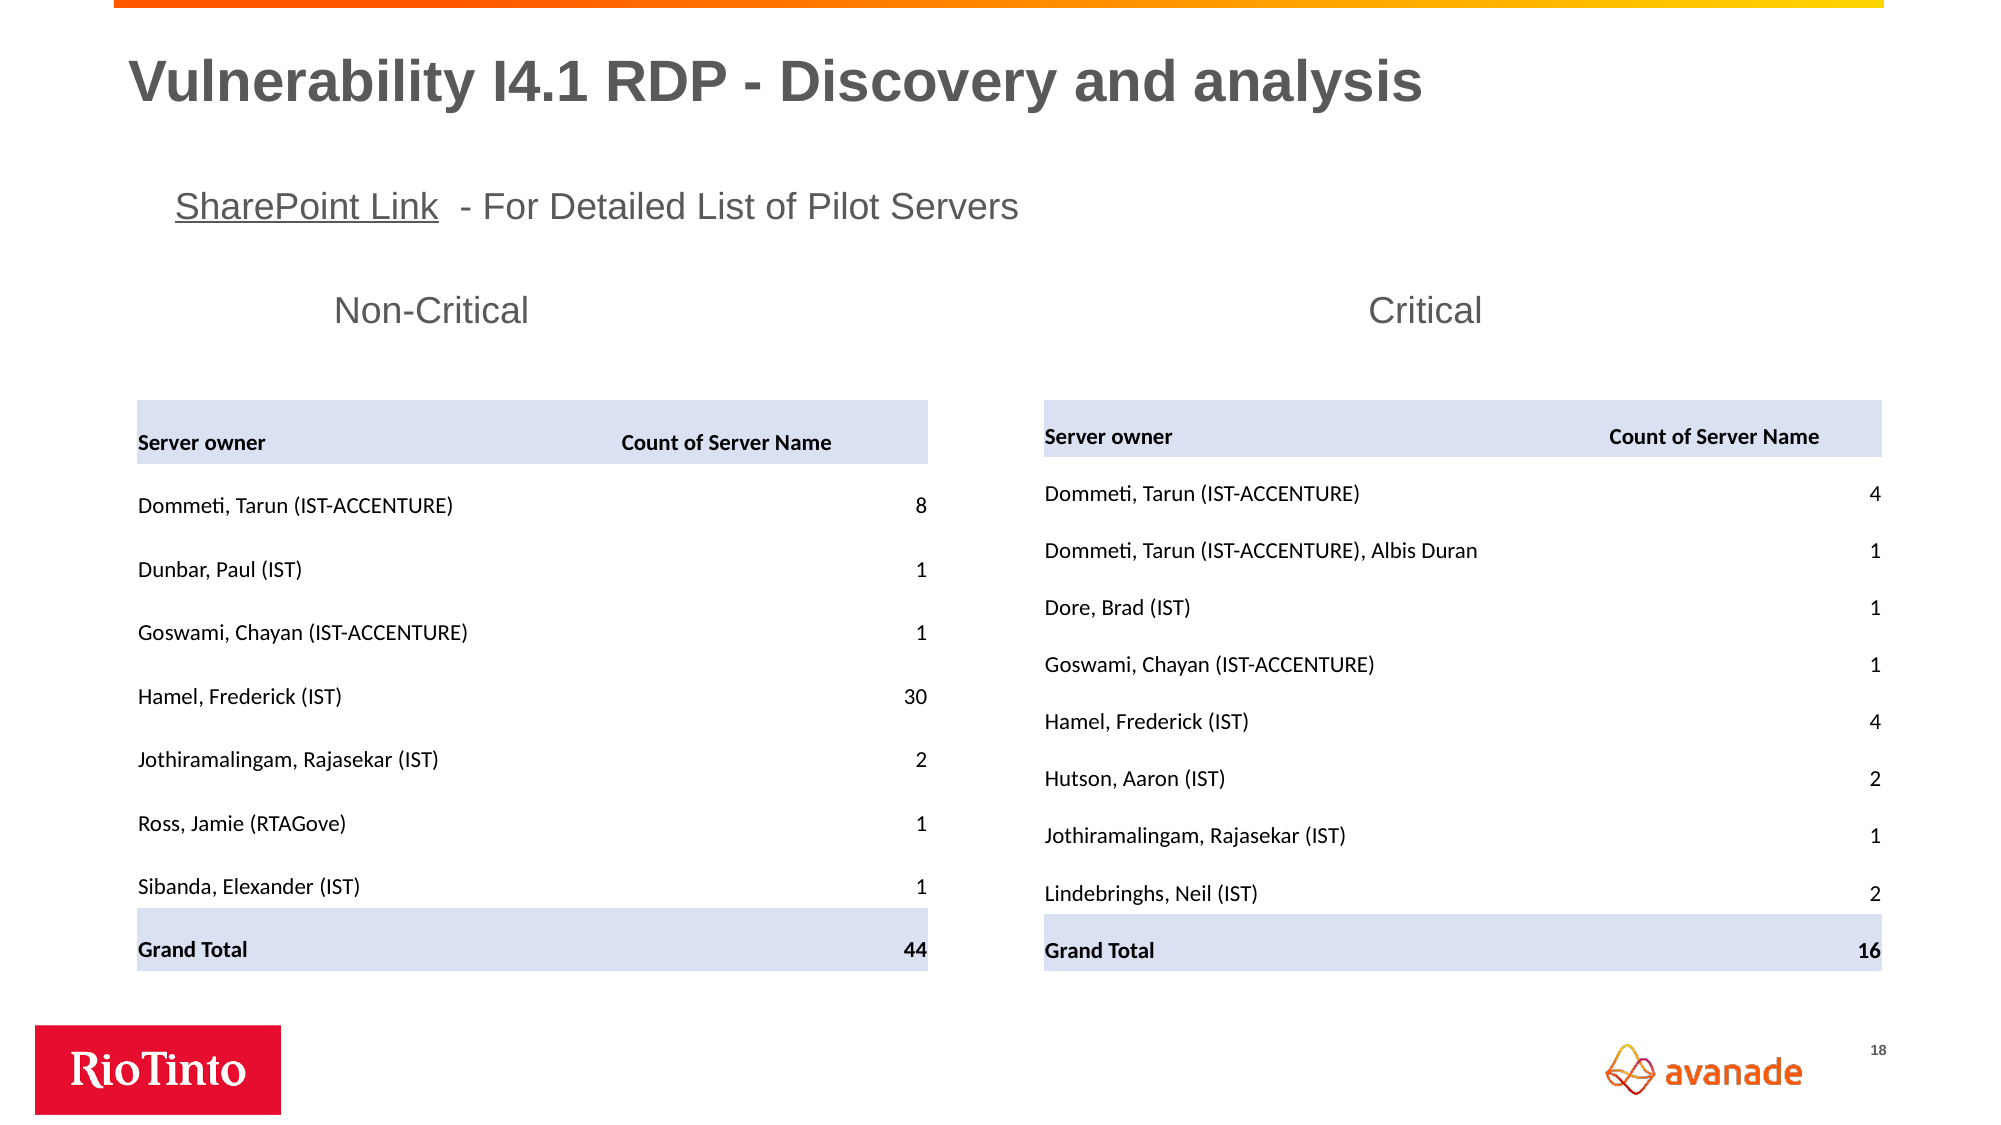

# Vulnerability I4.1 RDP - Discovery and analysis
SharePoint Link  - For Detailed List of Pilot Servers
Non-Critical
Critical
| Server owner | Count of Server Name |
| --- | --- |
| Dommeti, Tarun (IST-ACCENTURE) | 4 |
| Dommeti, Tarun (IST-ACCENTURE), Albis Duran | 1 |
| Dore, Brad (IST) | 1 |
| Goswami, Chayan (IST-ACCENTURE) | 1 |
| Hamel, Frederick (IST) | 4 |
| Hutson, Aaron (IST) | 2 |
| Jothiramalingam, Rajasekar (IST) | 1 |
| Lindebringhs, Neil (IST) | 2 |
| Grand Total | 16 |
| Server owner | Count of Server Name |
| --- | --- |
| Dommeti, Tarun (IST-ACCENTURE) | 8 |
| Dunbar, Paul (IST) | 1 |
| Goswami, Chayan (IST-ACCENTURE) | 1 |
| Hamel, Frederick (IST) | 30 |
| Jothiramalingam, Rajasekar (IST) | 2 |
| Ross, Jamie (RTAGove) | 1 |
| Sibanda, Elexander (IST) | 1 |
| Grand Total | 44 |
18